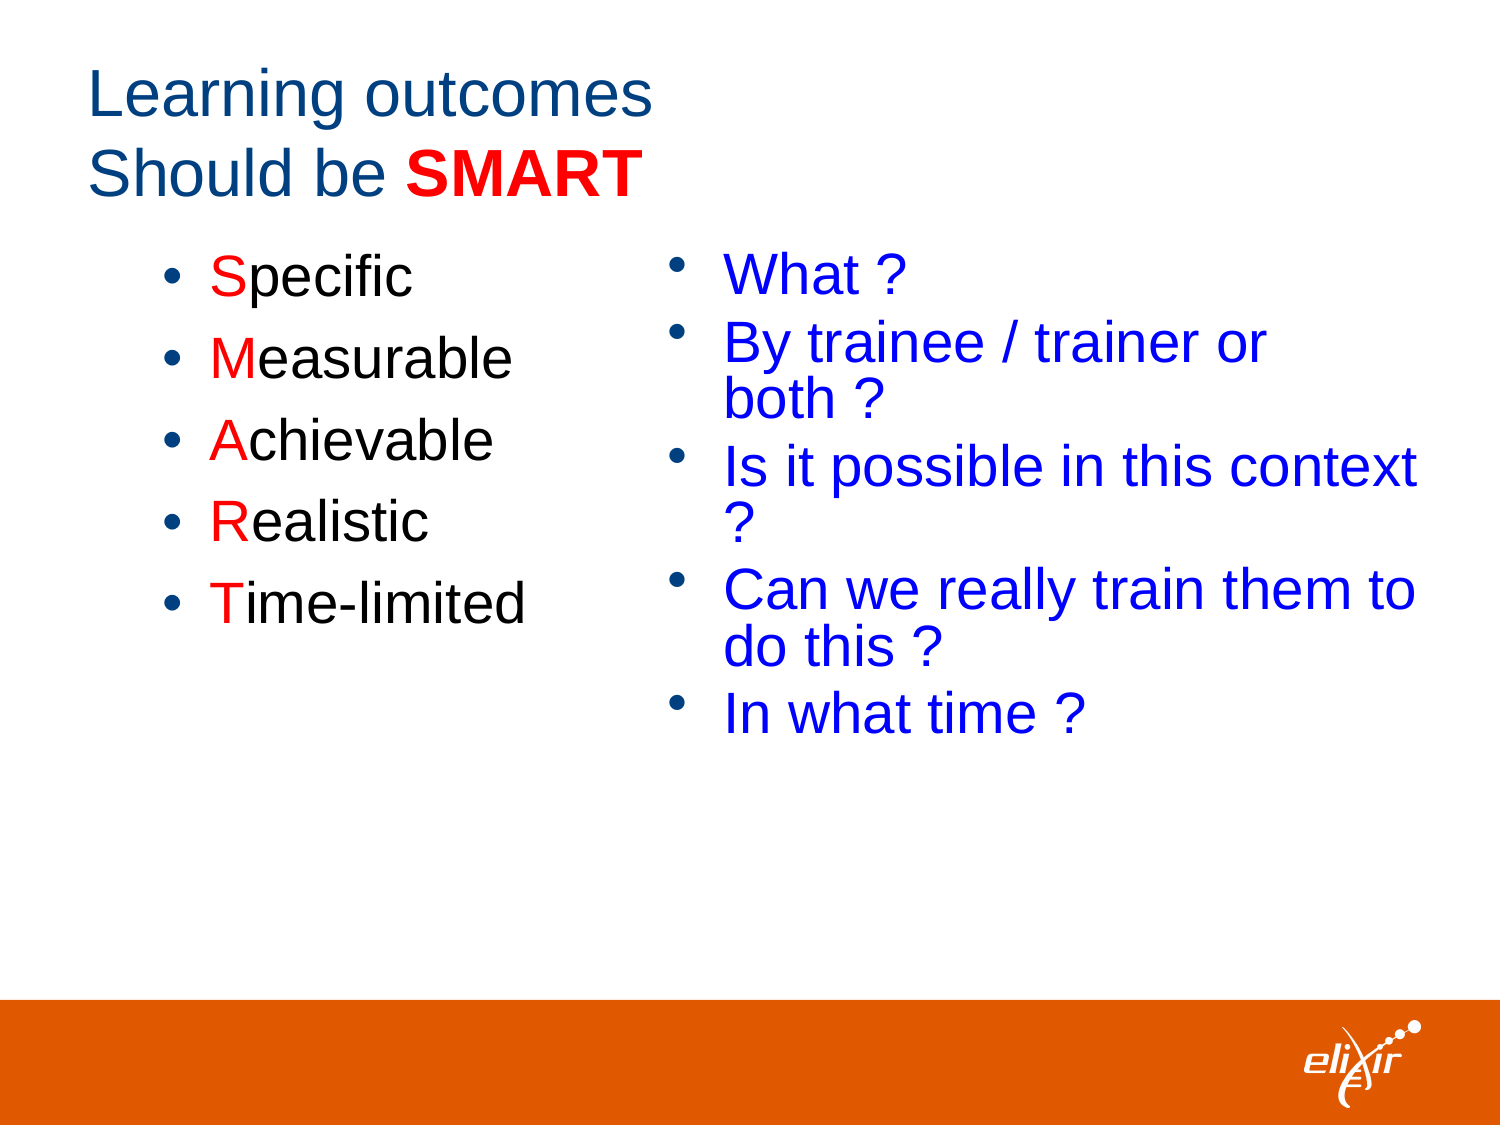

# Learning outcomes Should be SMART
Specific
Measurable
Achievable
Realistic
Time-limited
What ?
By trainee / trainer or both ?
Is it possible in this context ?
Can we really train them to do this ?
In what time ?